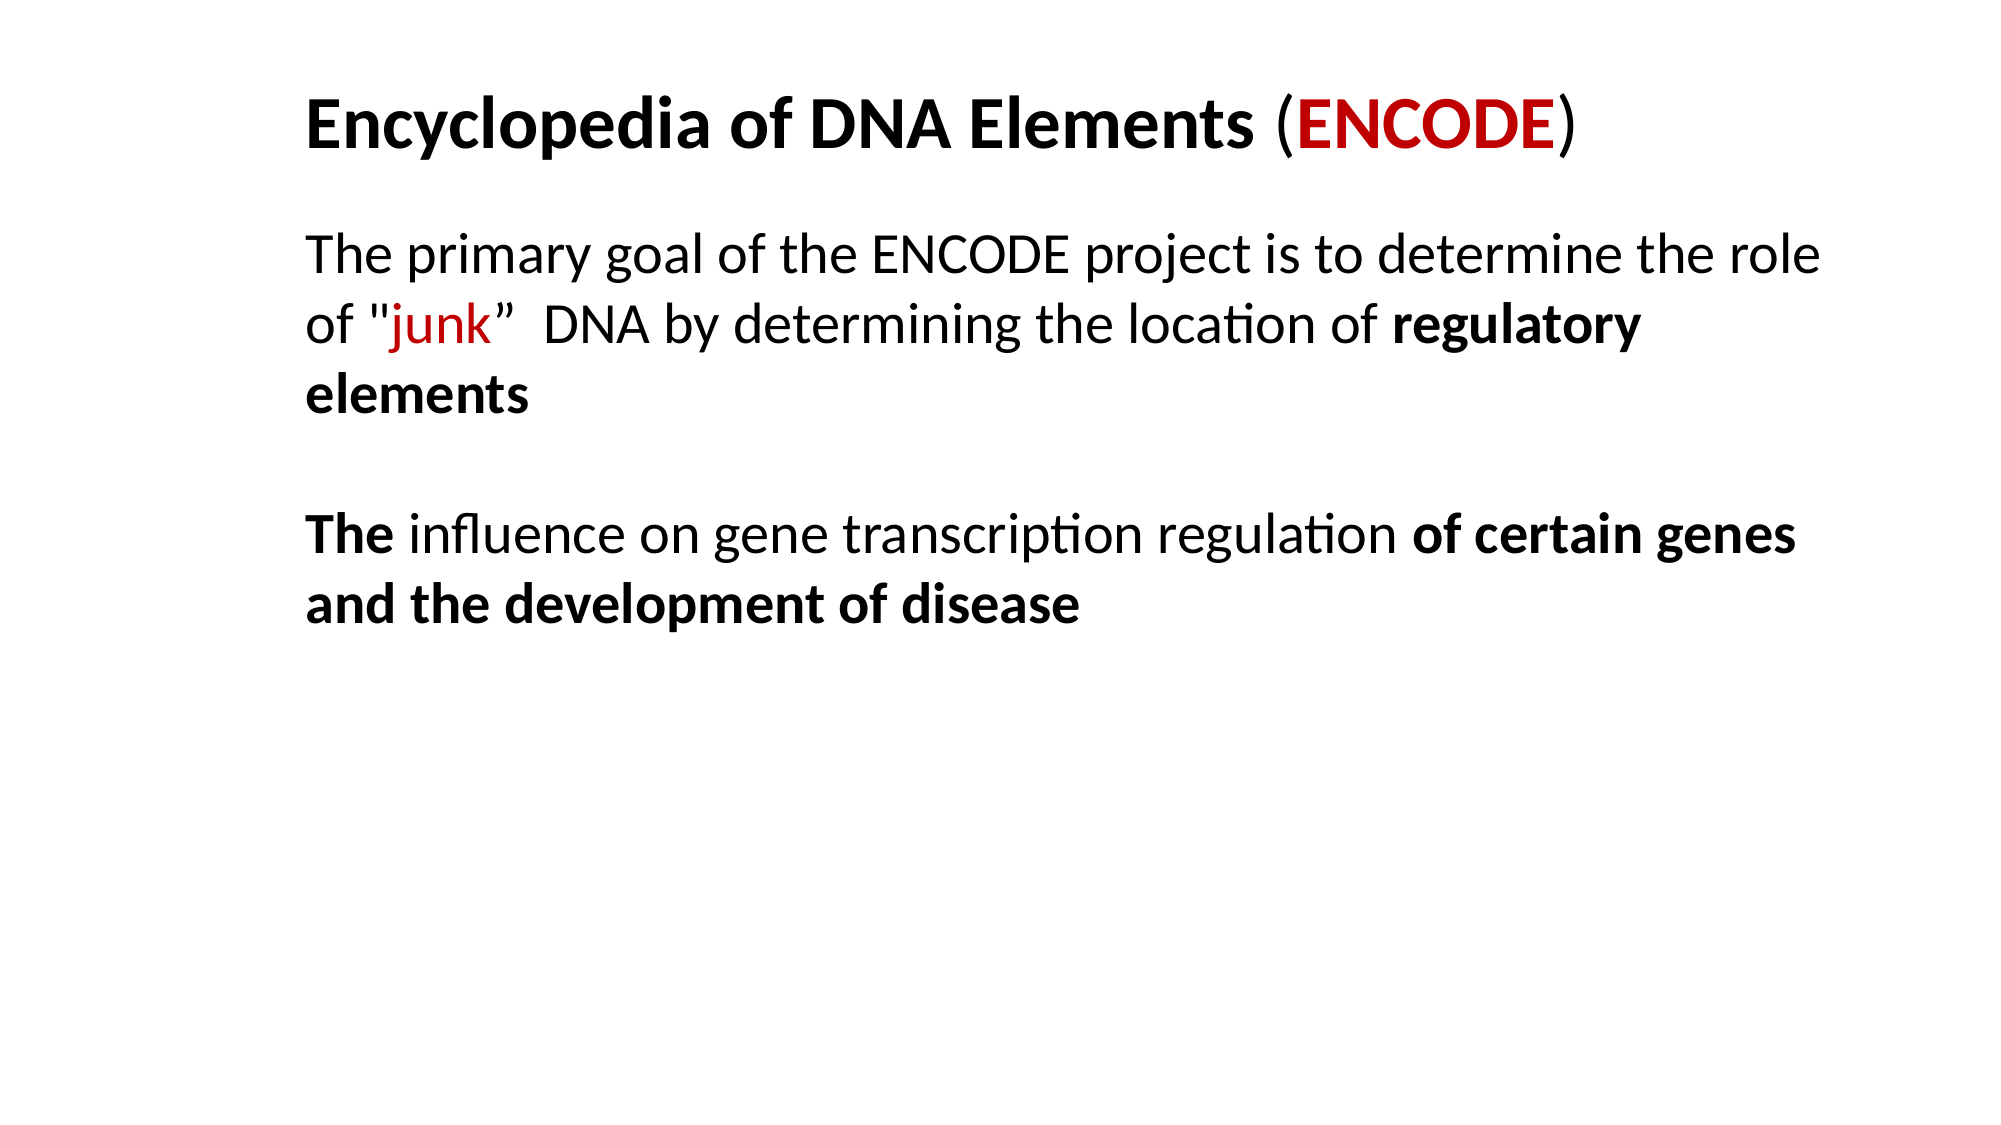

Encyclopedia of DNA Elements (ENCODE)
The primary goal of the ENCODE project is to determine the role of "junk”  DNA by determining the location of regulatory elements

The influence on gene transcription regulation of certain genes and the development of disease